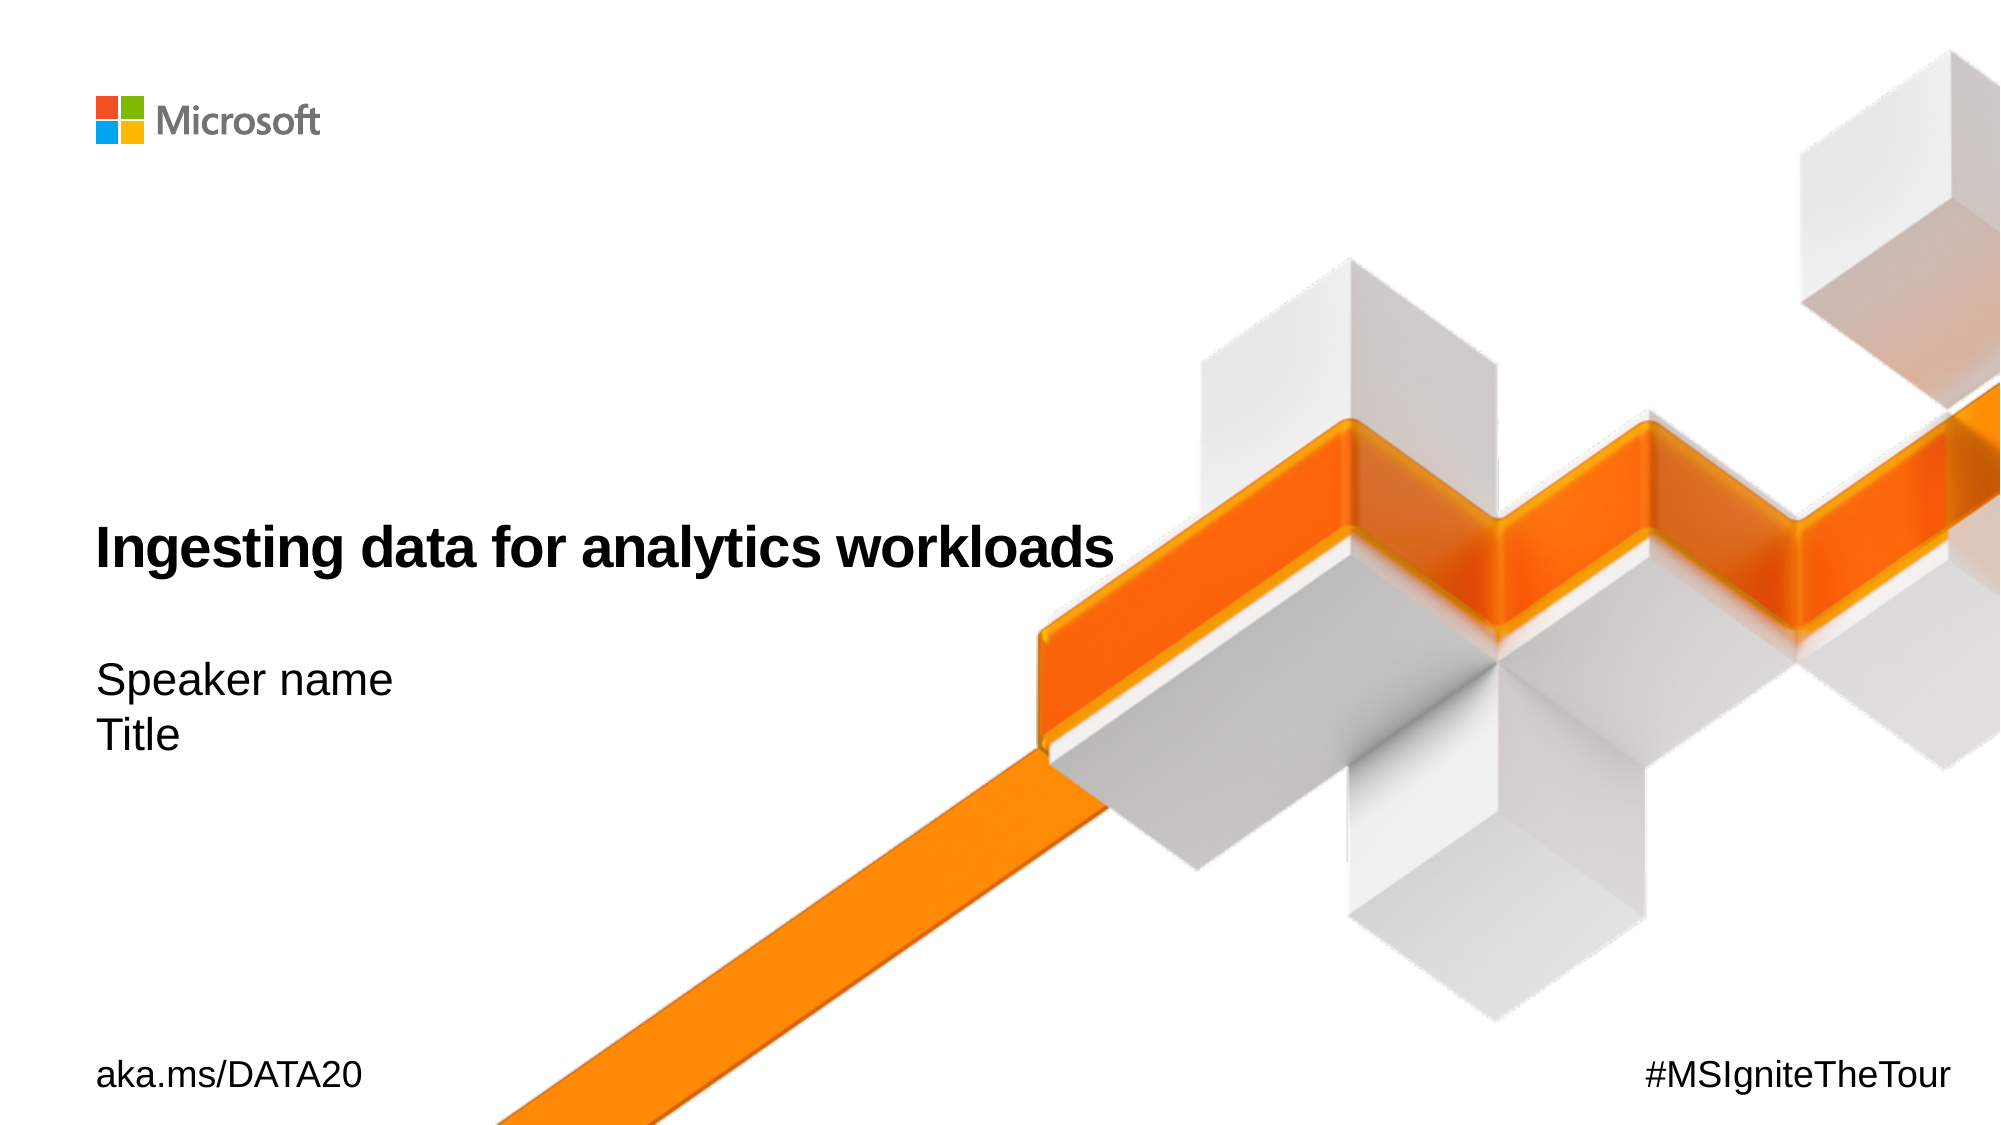

# Ingesting data for analytics workloads
Speaker name
Title